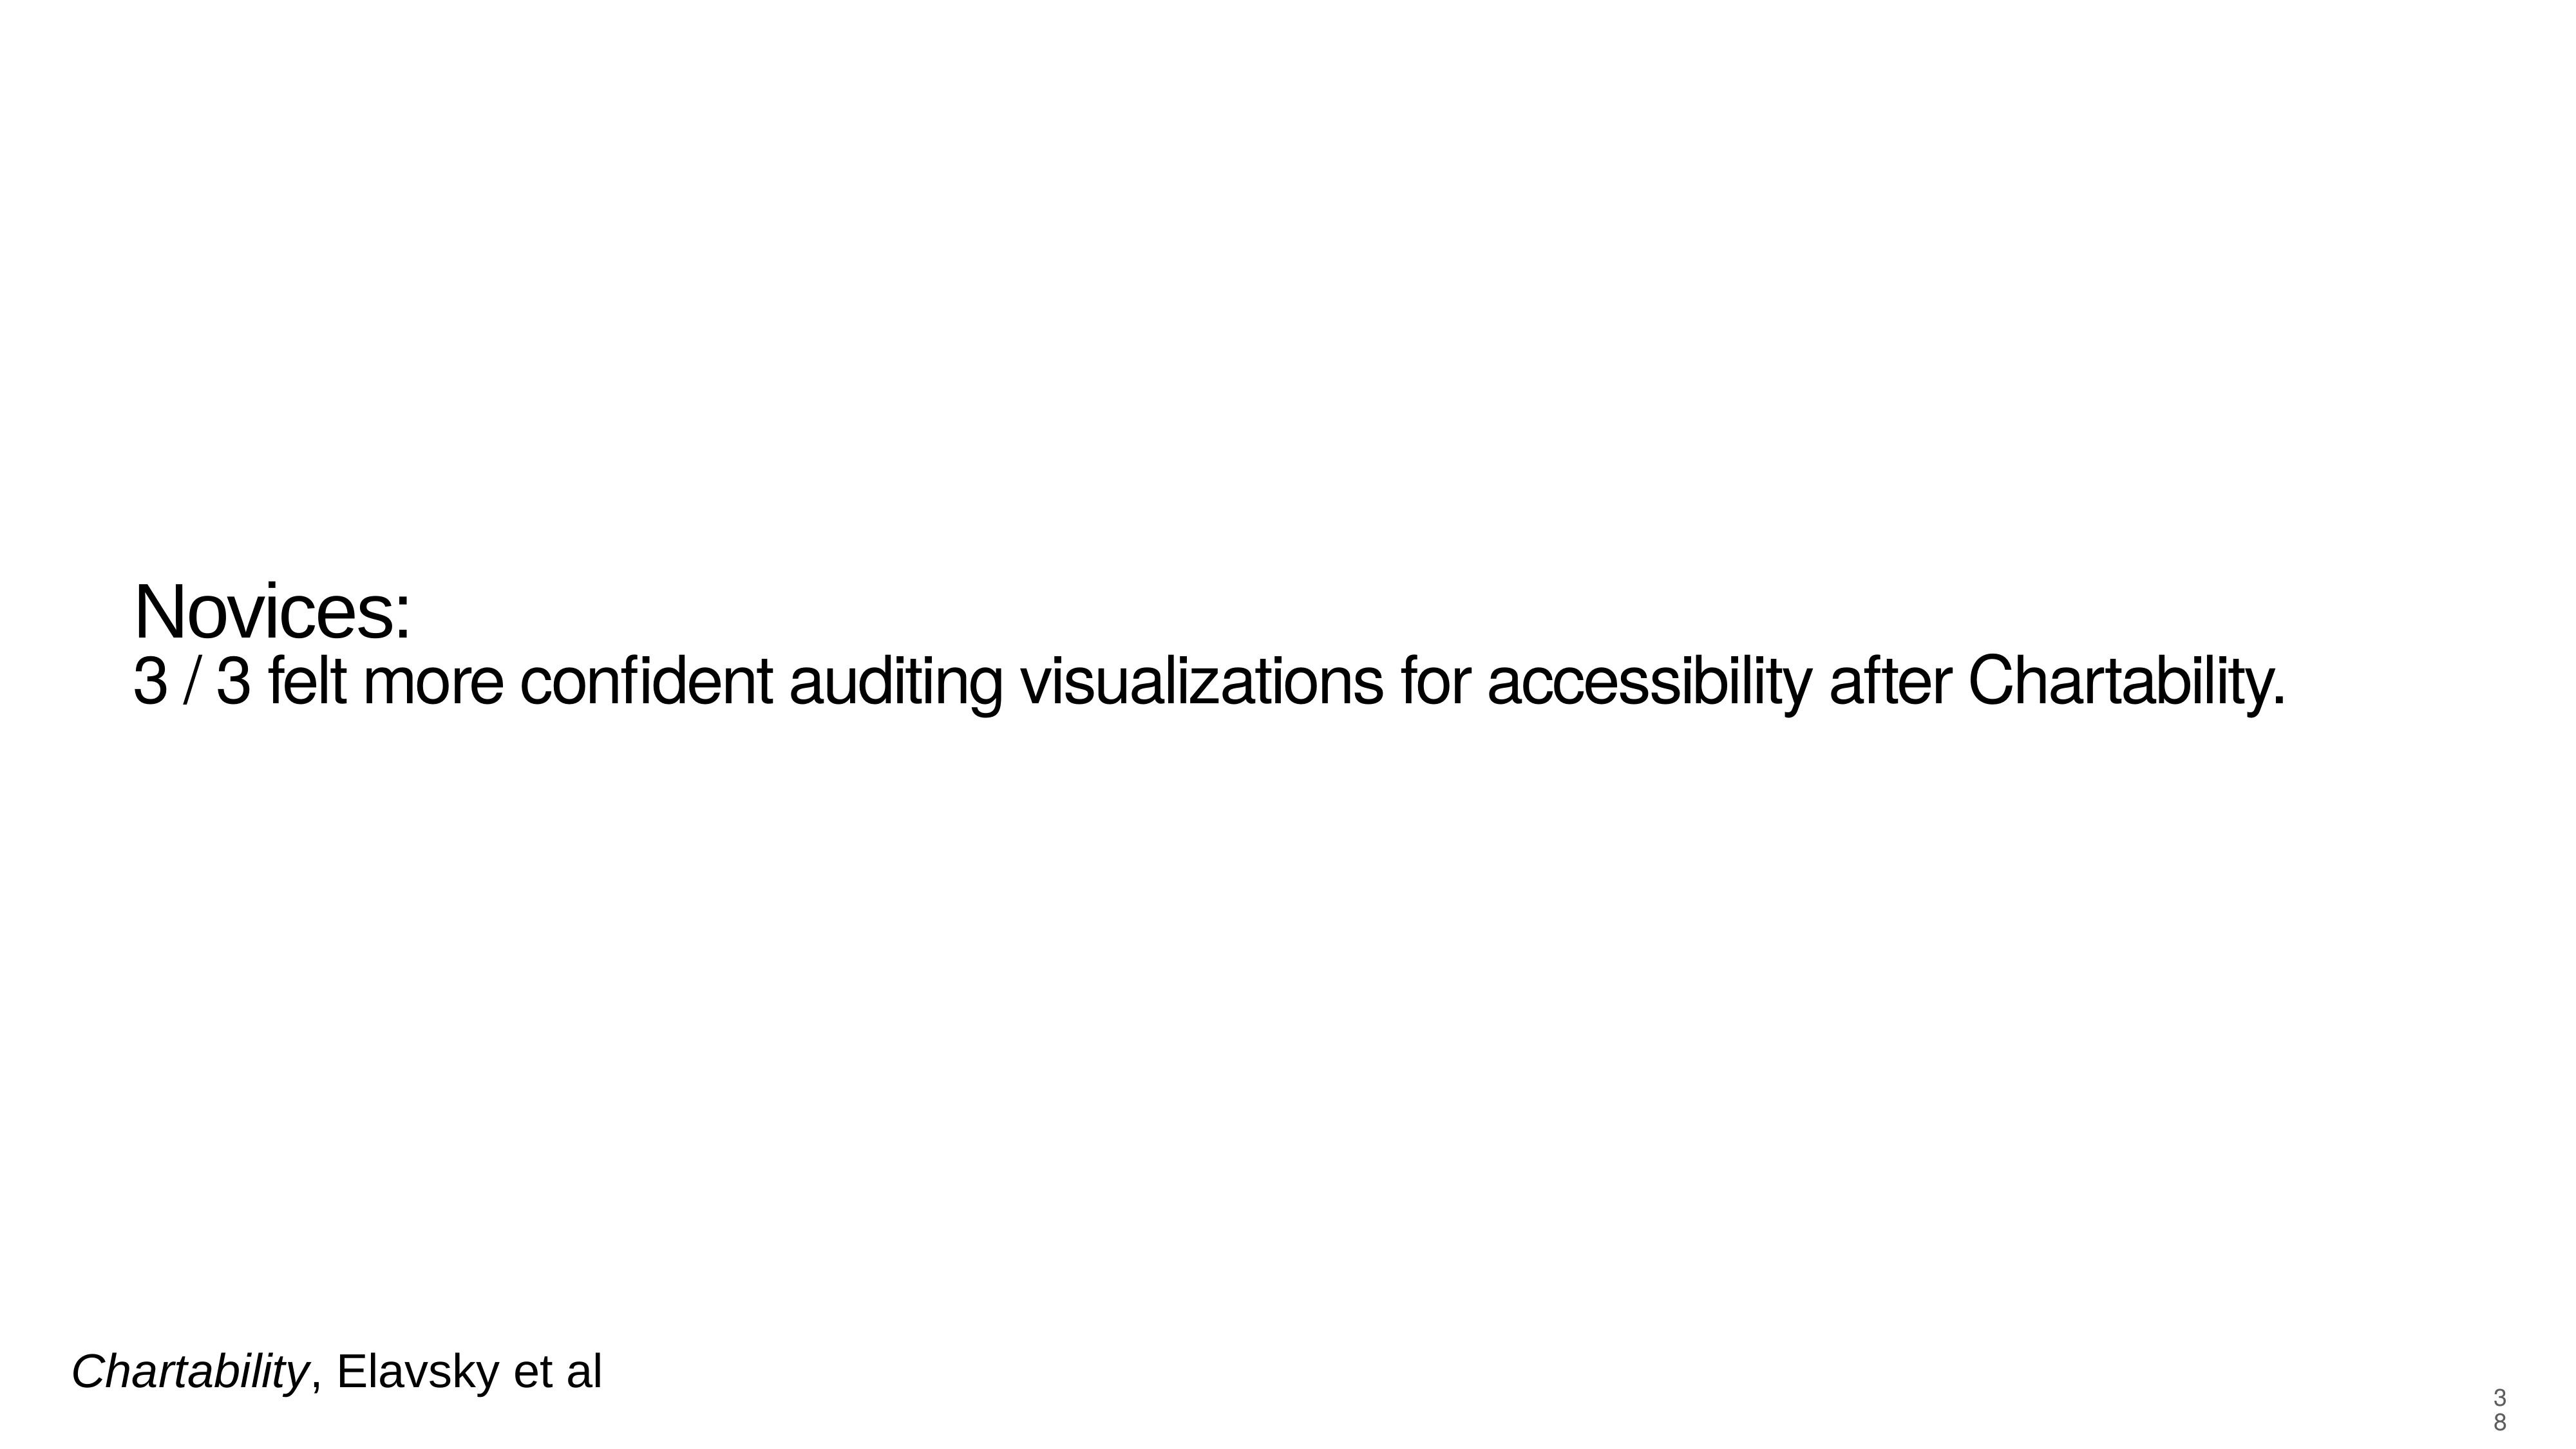

# Novices: 3 / 3 felt more confident auditing visualizations for accessibility after Chartability.
Chartability, Elavsky et al
38